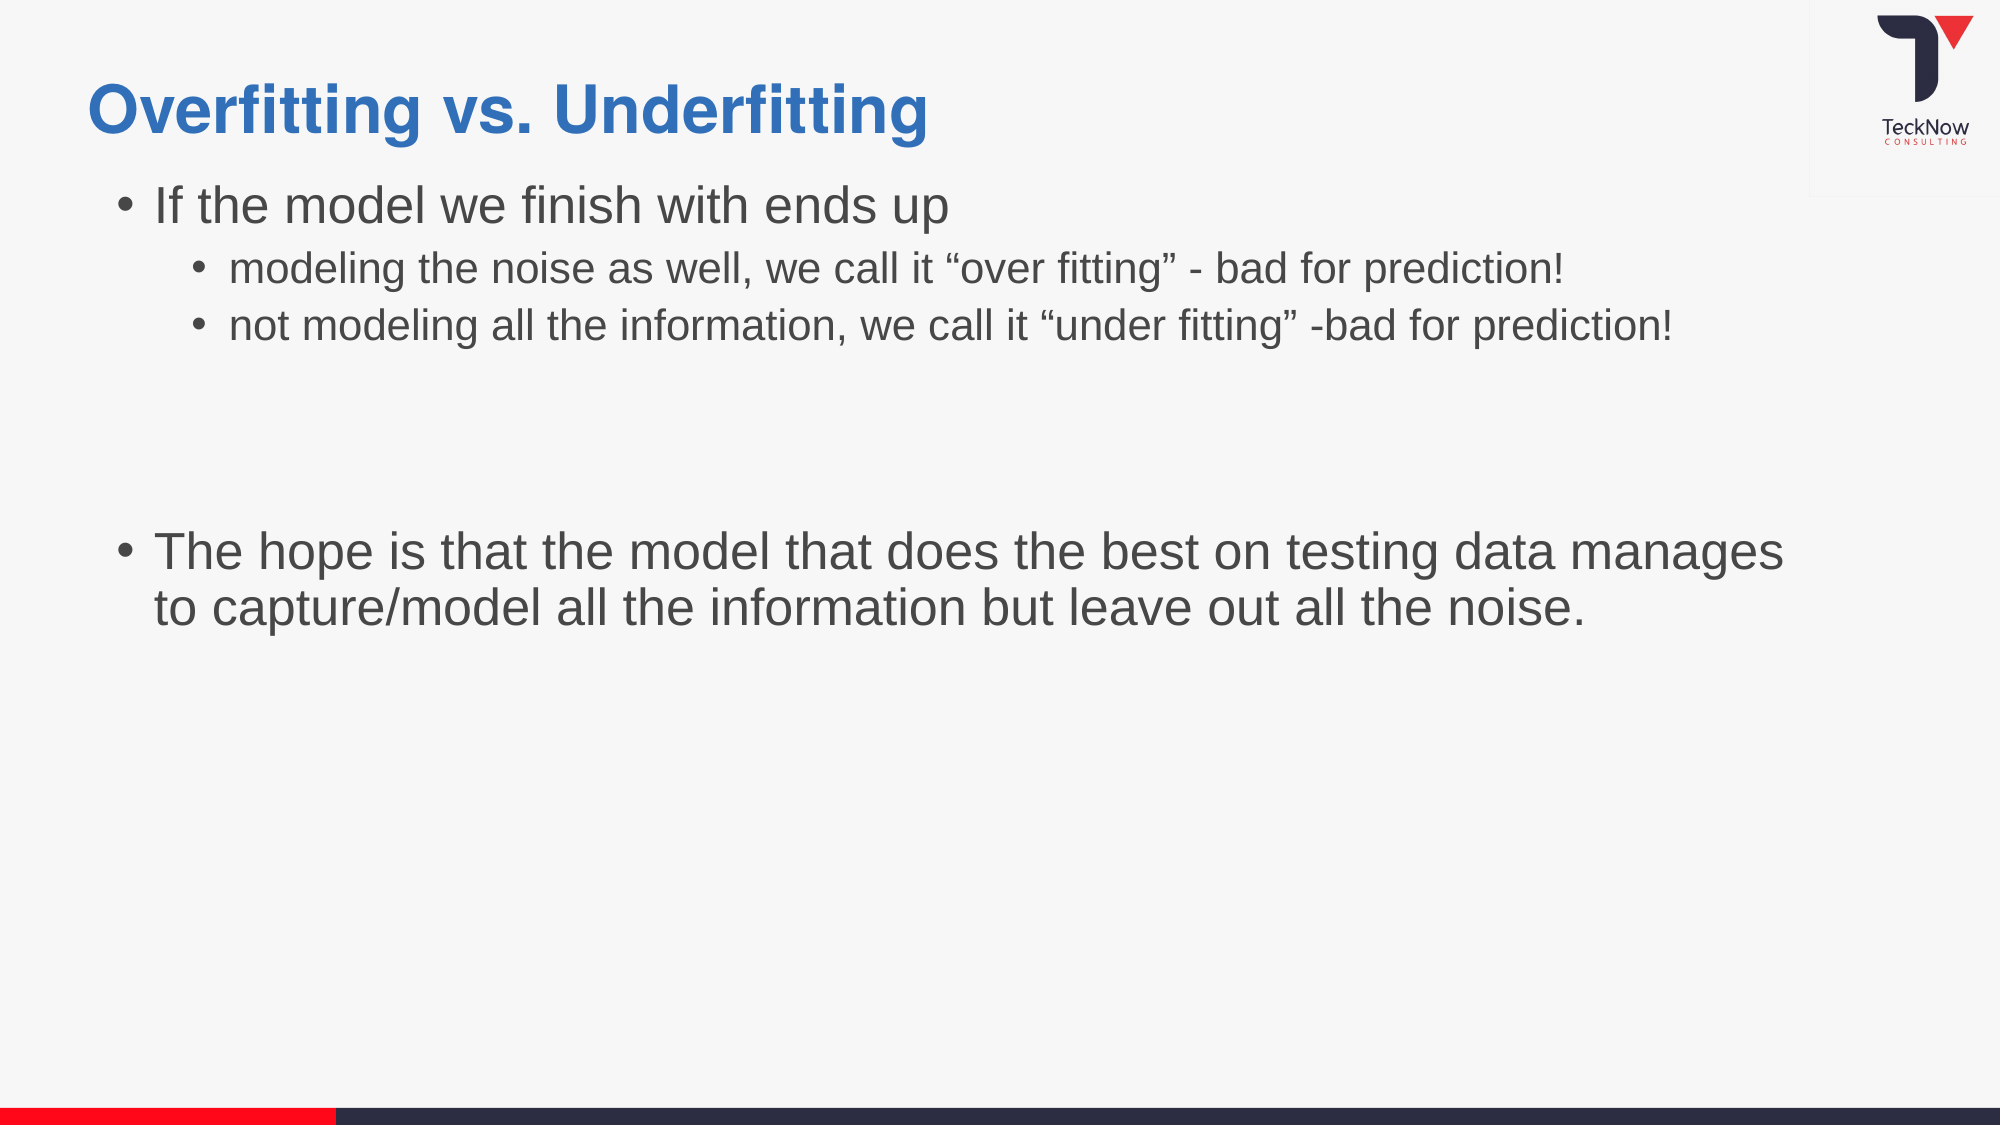

# Overfitting vs. Underfitting
If the model we finish with ends up
modeling the noise as well, we call it “over fitting” - bad for prediction!
not modeling all the information, we call it “under fitting” -bad for prediction!

The hope is that the model that does the best on testing data manages to capture/model all the information but leave out all the noise.